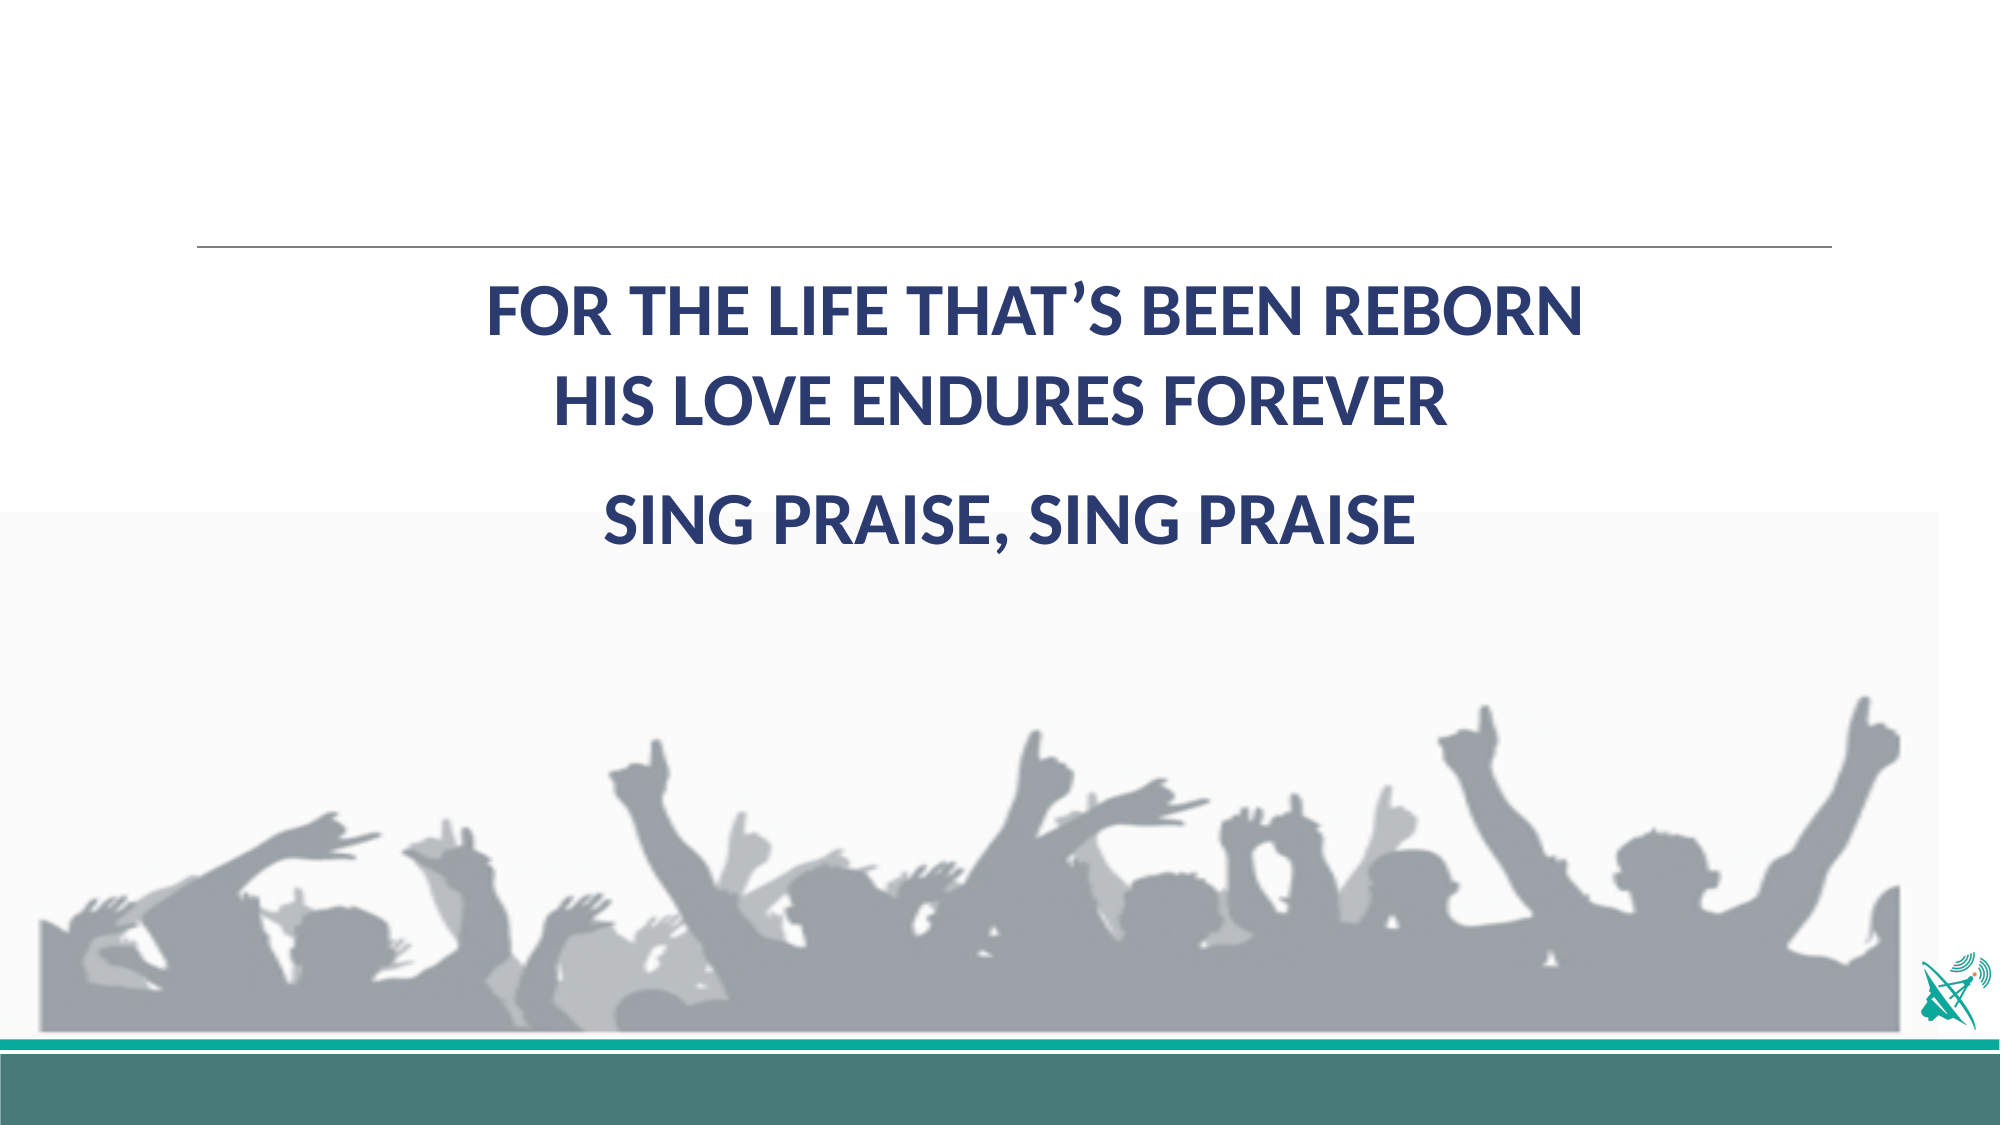

FOR THE LIFE THAT’S BEEN REBORN
HIS LOVE ENDURES FOREVER
SING PRAISE, SING PRAISE